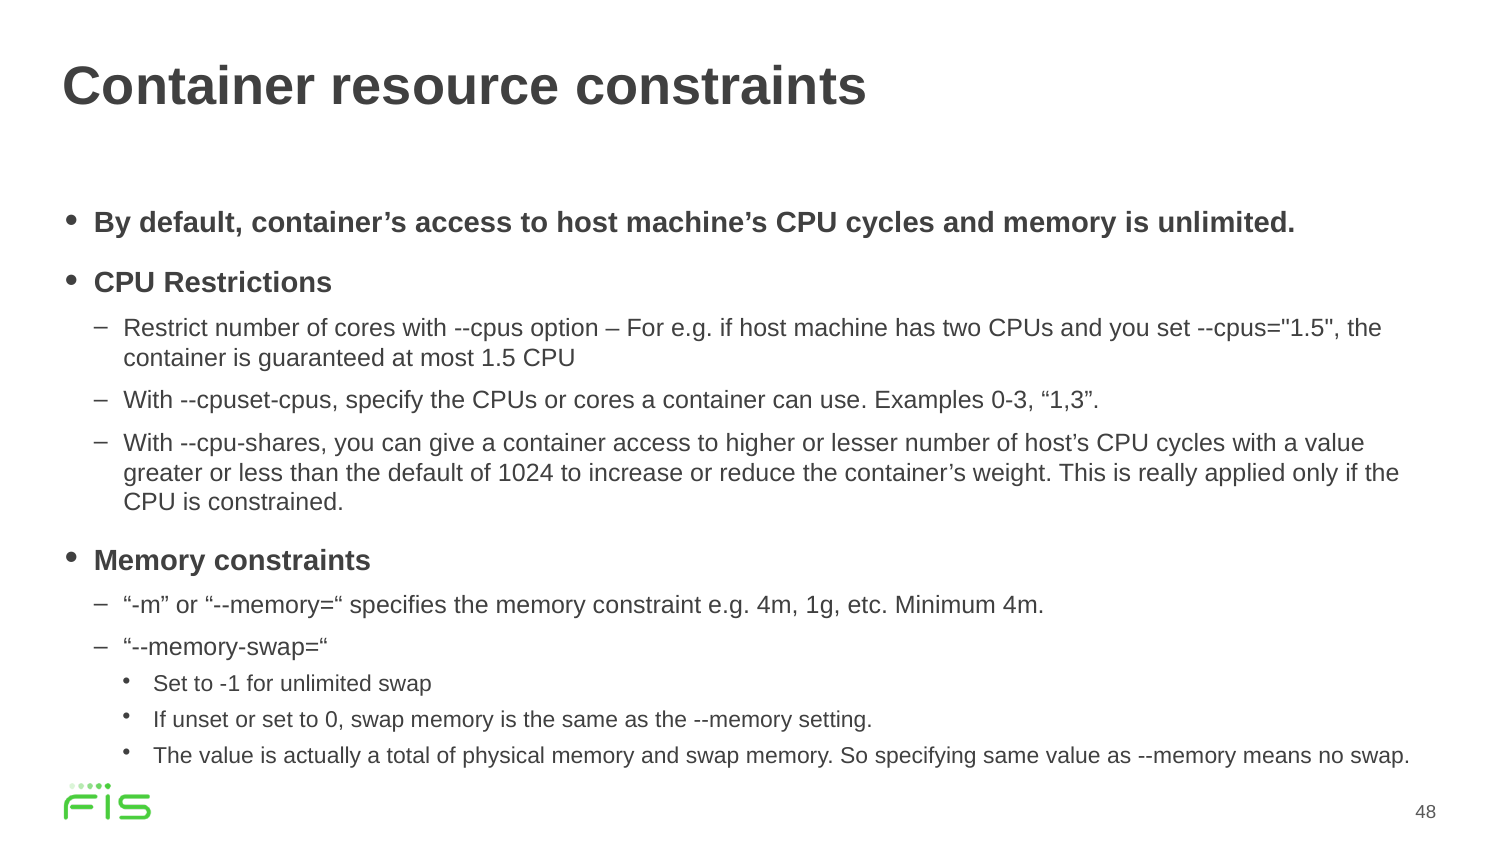

# Container resource constraints
By default, container’s access to host machine’s CPU cycles and memory is unlimited.
CPU Restrictions
Restrict number of cores with --cpus option – For e.g. if host machine has two CPUs and you set --cpus="1.5", the container is guaranteed at most 1.5 CPU
With --cpuset-cpus, specify the CPUs or cores a container can use. Examples 0-3, “1,3”.
With --cpu-shares, you can give a container access to higher or lesser number of host’s CPU cycles with a value greater or less than the default of 1024 to increase or reduce the container’s weight. This is really applied only if the CPU is constrained.
Memory constraints
“-m” or “--memory=“ specifies the memory constraint e.g. 4m, 1g, etc. Minimum 4m.
“--memory-swap=“
Set to -1 for unlimited swap
If unset or set to 0, swap memory is the same as the --memory setting.
The value is actually a total of physical memory and swap memory. So specifying same value as --memory means no swap.
48